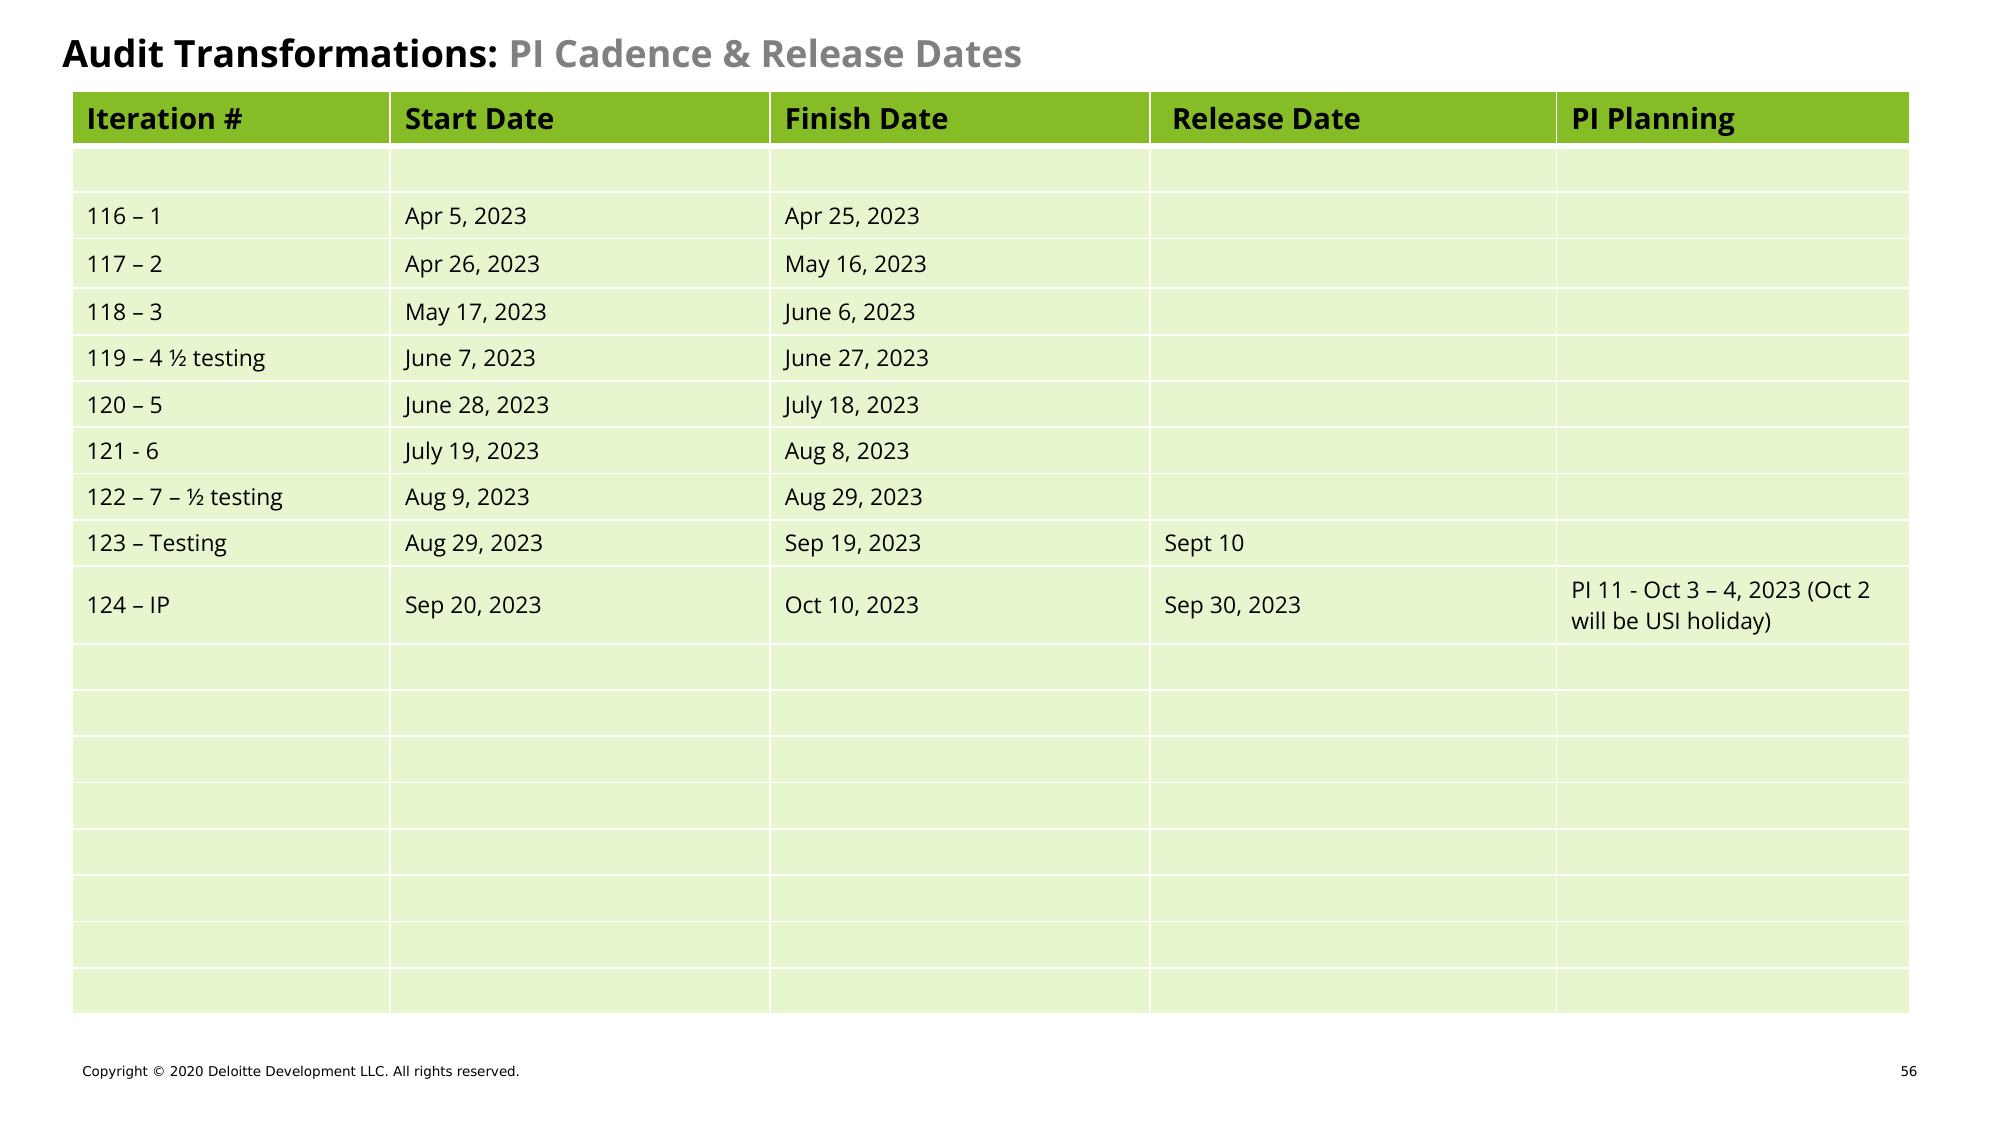

Audit Transformations: PI Cadence & Release Dates
| Iteration # | Start Date | Finish Date | Release Date | PI Planning |
| --- | --- | --- | --- | --- |
|  |  |  |  |  |
| 116 – 1 | Apr 5, 2023 | Apr 25, 2023 |  |  |
| 117 – 2 | Apr 26, 2023 | May 16, 2023 |  |  |
| 118 – 3 | May 17, 2023 | June 6, 2023 |  |  |
| 119 – 4 ½ testing | June 7, 2023 | June 27, 2023 |  |  |
| 120 – 5 | June 28, 2023 | July 18, 2023 |  |  |
| 121 - 6 | July 19, 2023 | Aug 8, 2023 |  |  |
| 122 – 7 – ½ testing | Aug 9, 2023 | Aug 29, 2023 |  |  |
| 123 – Testing | Aug 29, 2023 | Sep 19, 2023 | Sept 10 |  |
| 124 – IP | Sep 20, 2023 | Oct 10, 2023 | Sep 30, 2023 | PI 11 - Oct 3 – 4, 2023 (Oct 2 will be USI holiday) |
|  |  |  |  |  |
|  |  |  |  |  |
|  |  |  |  |  |
|  |  |  |  |  |
|  |  |  |  |  |
|  |  |  |  |  |
|  |  |  |  |  |
|  |  |  |  |  |